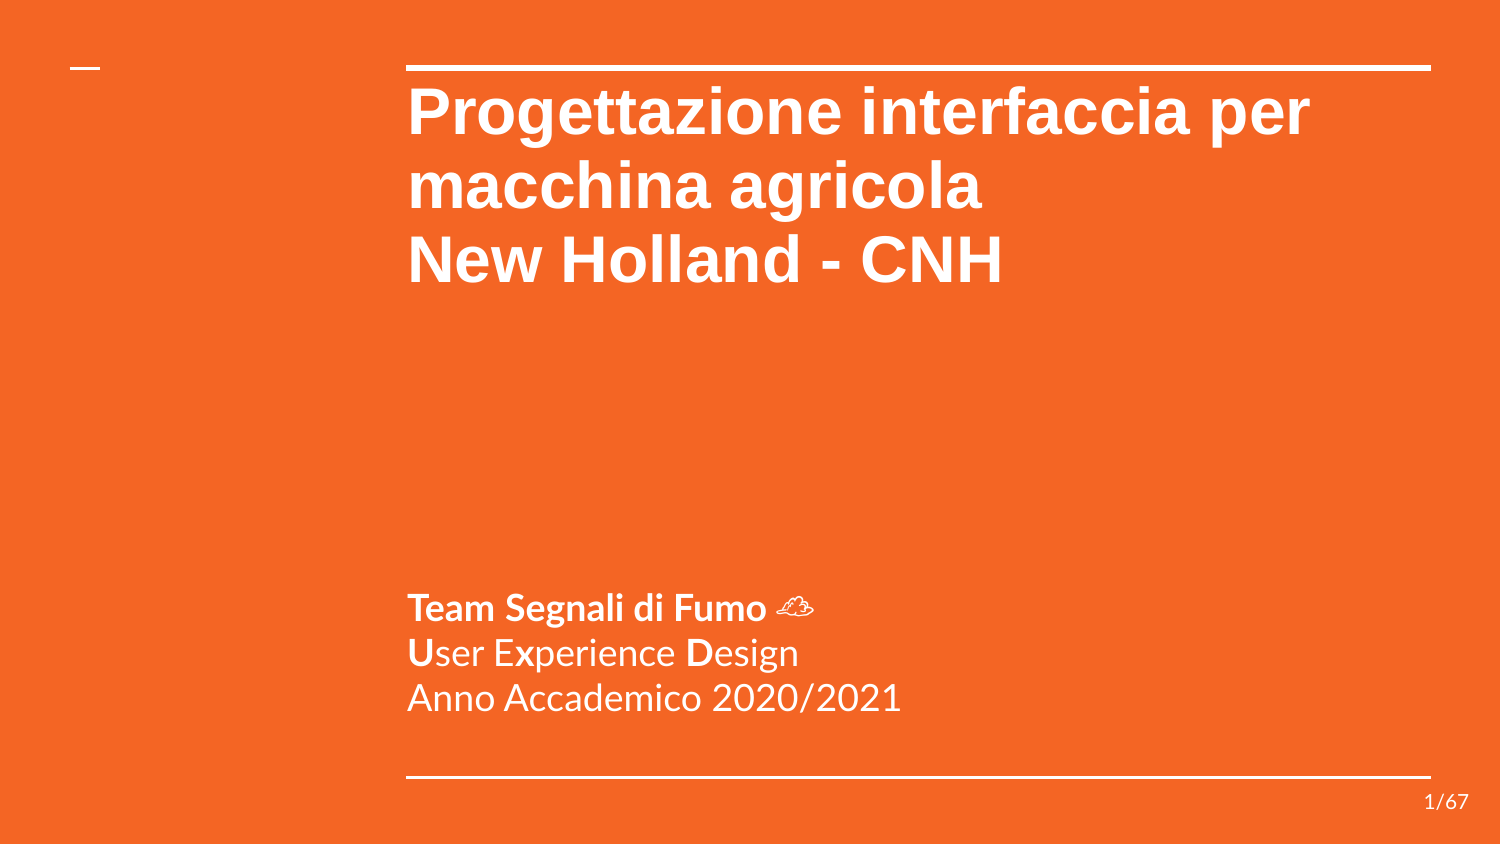

# Progettazione interfaccia per macchina agricola
New Holland - CNH
Team Segnali di Fumo ☁
User Experience Design
Anno Accademico 2020/2021
1/67